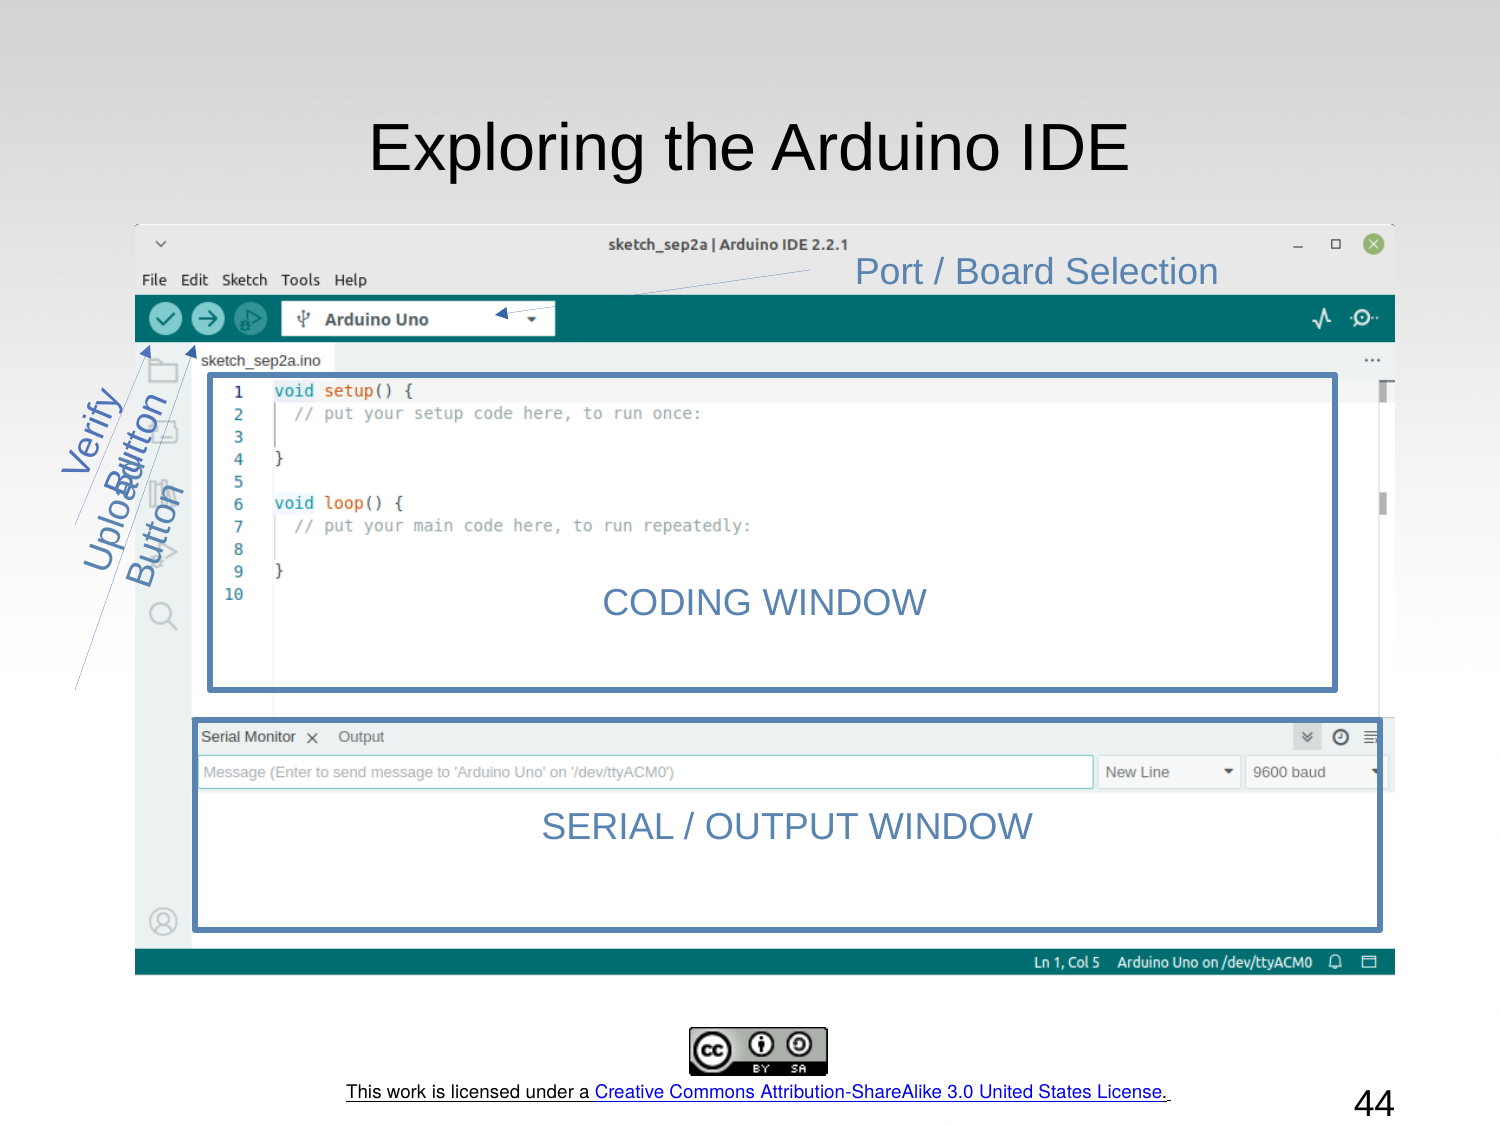

# Exploring the Arduino IDE
CODING WINDOW
Port / Board Selection

Verify
Button
Upload
Button

SERIAL / OUTPUT WINDOW